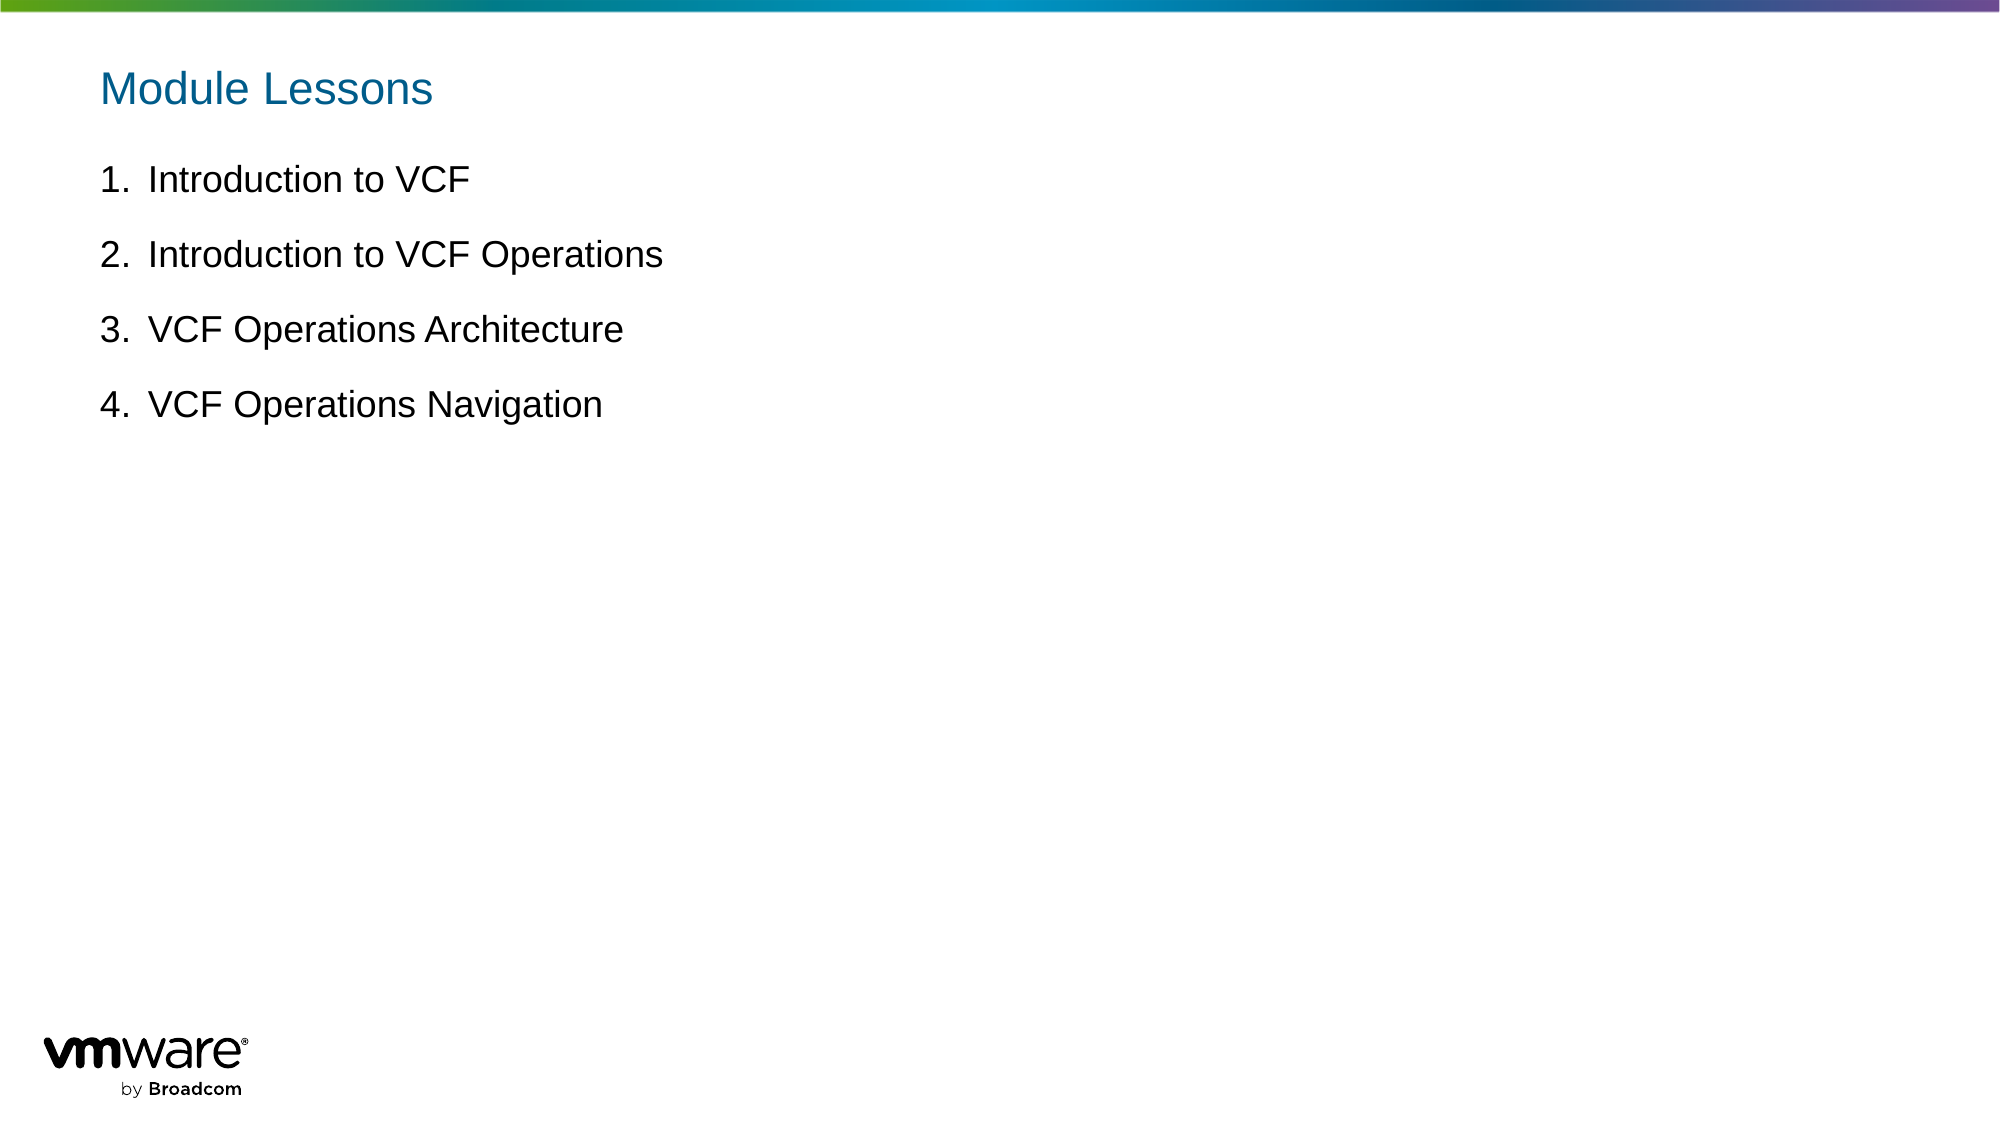

# Module Lessons
Introduction to VCF
Introduction to VCF Operations
VCF Operations Architecture
VCF Operations Navigation